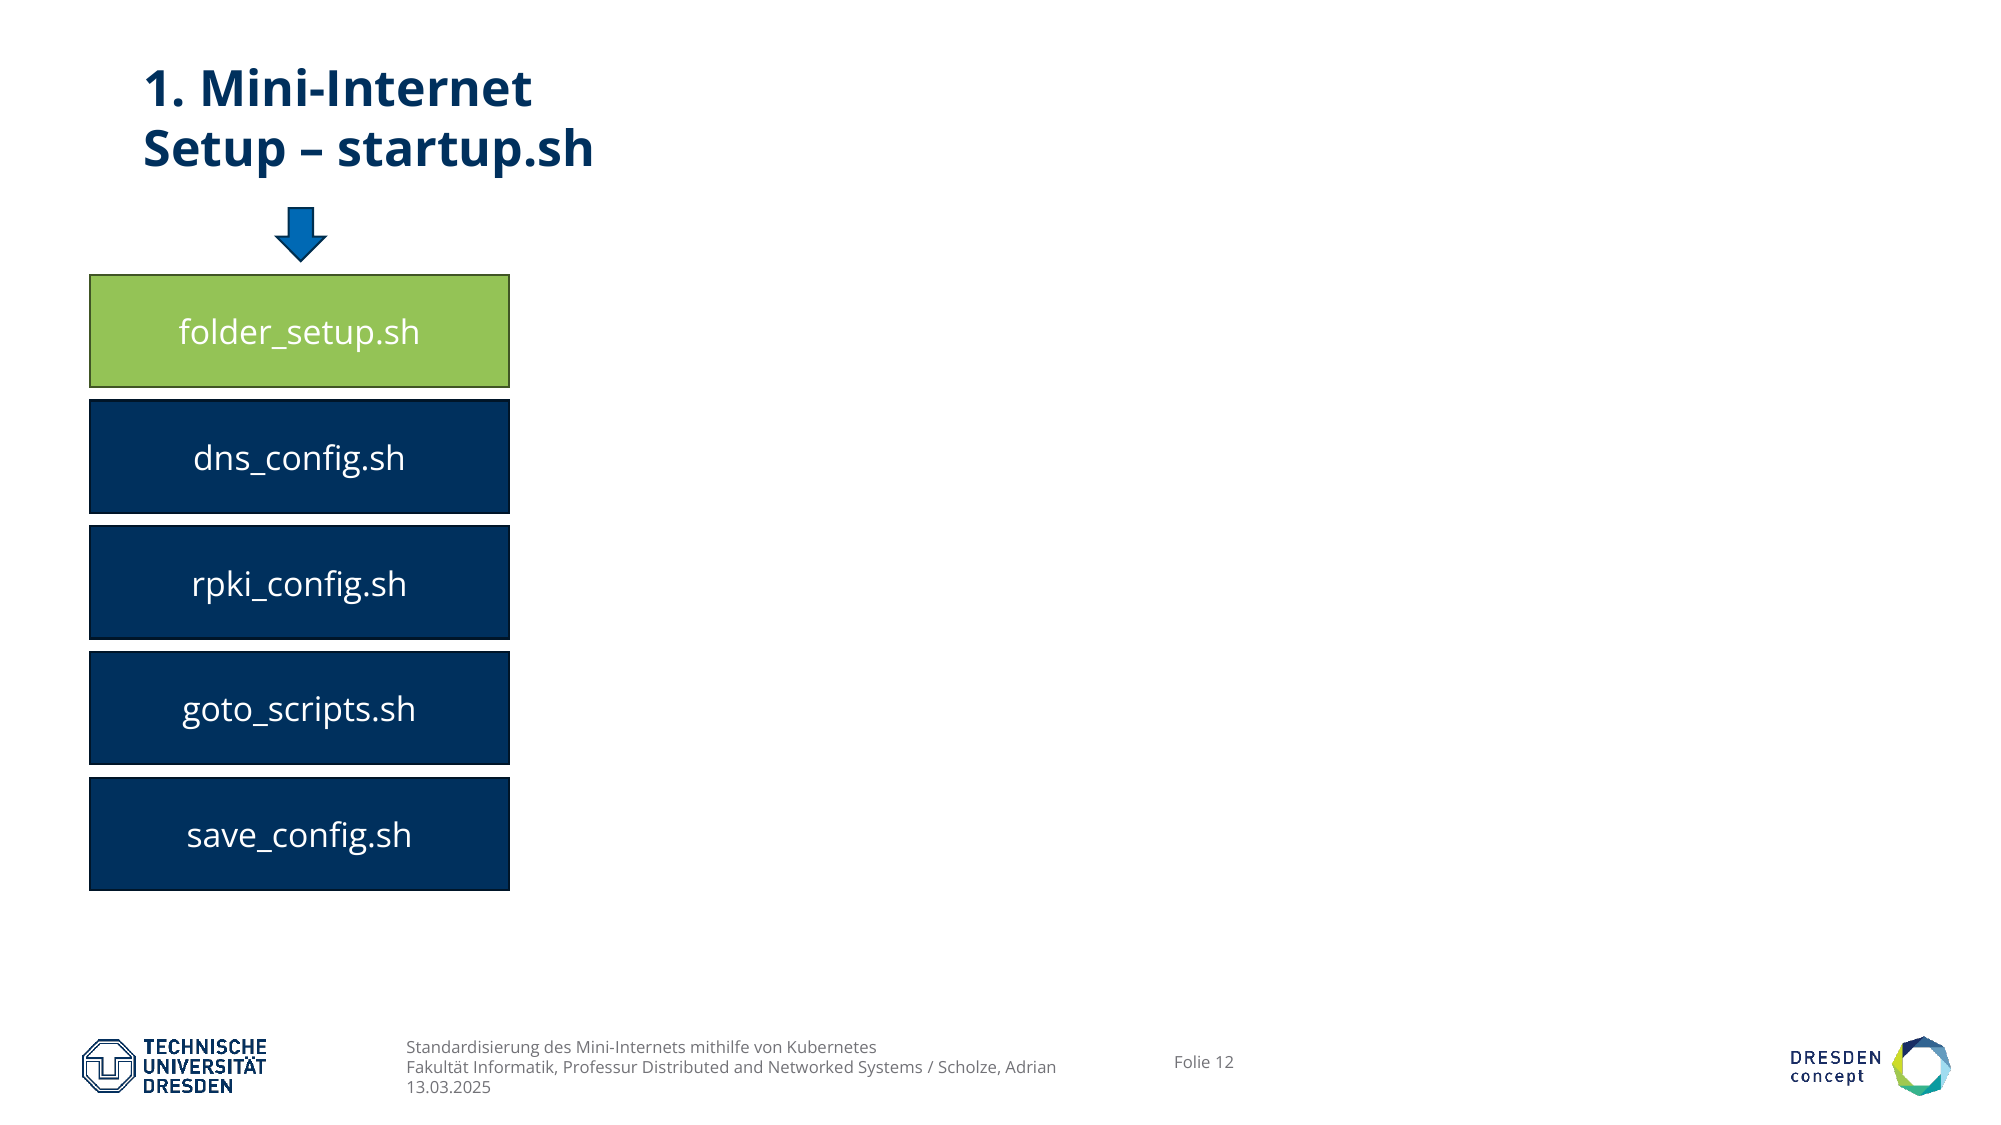

# 1. Mini-Internet Setup – startup.sh

folder_setup.sh
dns_config.sh
rpki_config.sh
goto_scripts.sh
save_config.sh